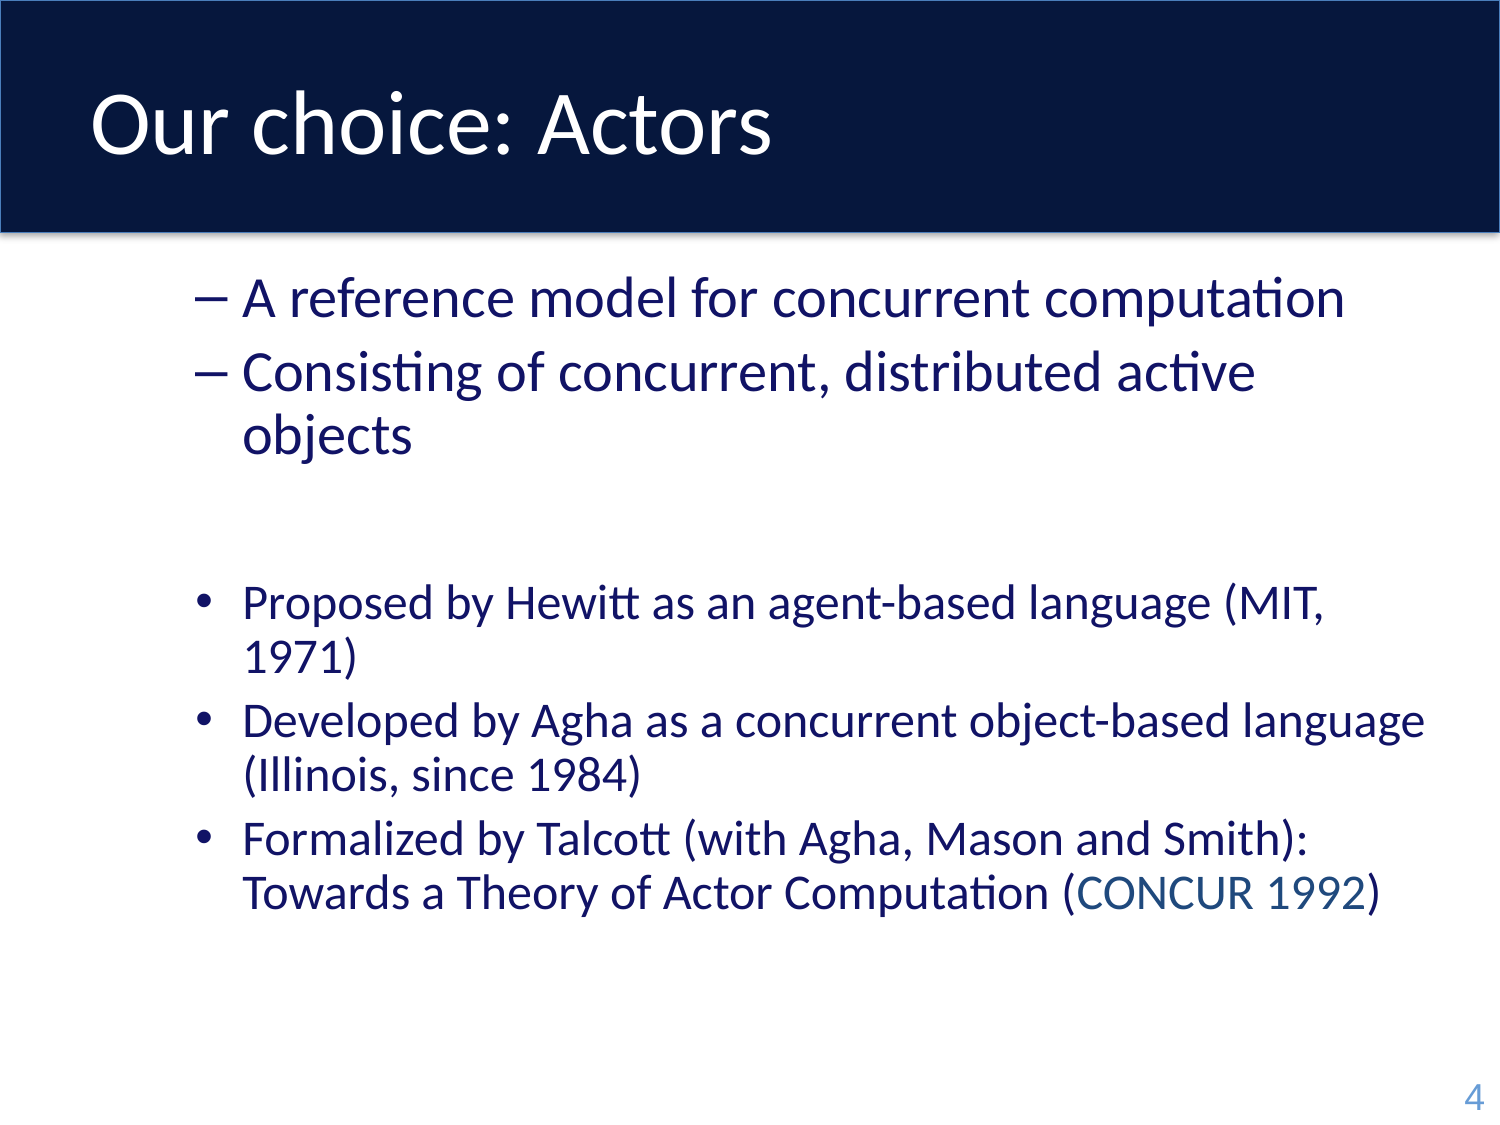

4
# Our choice: Actors
A reference model for concurrent computation
Consisting of concurrent, distributed active objects

Proposed by Hewitt as an agent-based language (MIT, 1971)
Developed by Agha as a concurrent object-based language (Illinois, since 1984)
Formalized by Talcott (with Agha, Mason and Smith): Towards a Theory of Actor Computation (CONCUR 1992)